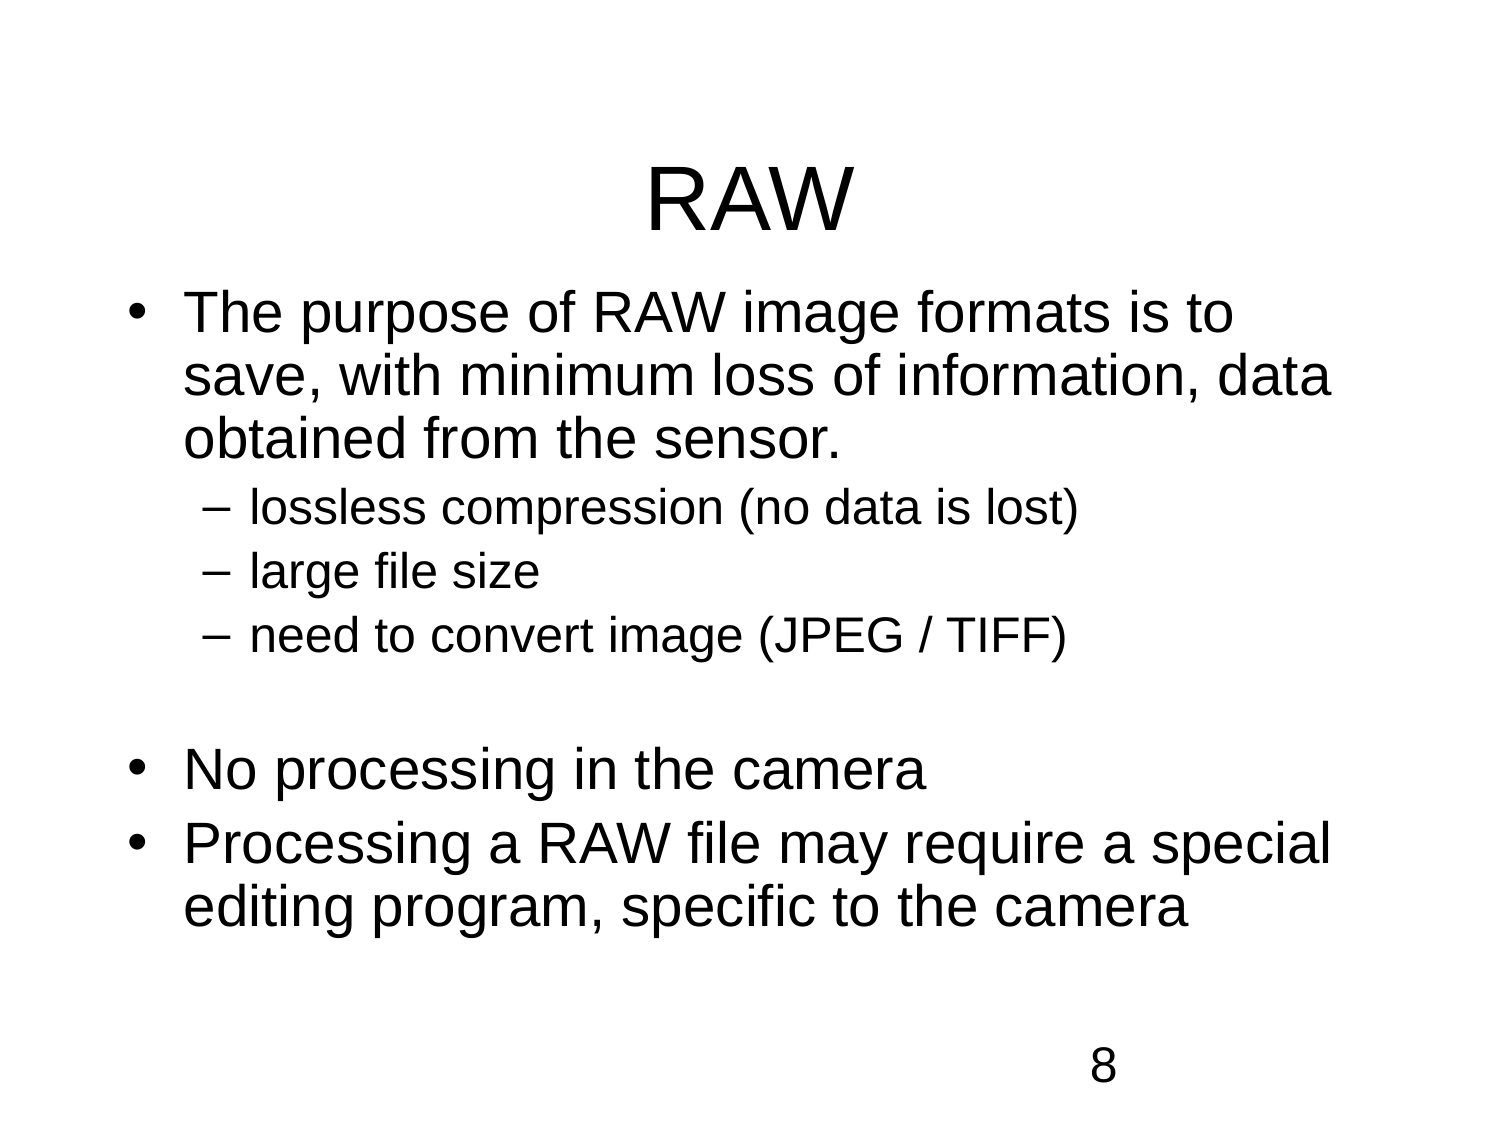

# RAW
The purpose of RAW image formats is to save, with minimum loss of information, data obtained from the sensor.
lossless compression (no data is lost)
large file size
need to convert image (JPEG / TIFF)

No processing in the camera
Processing a RAW file may require a special editing program, specific to the camera

8